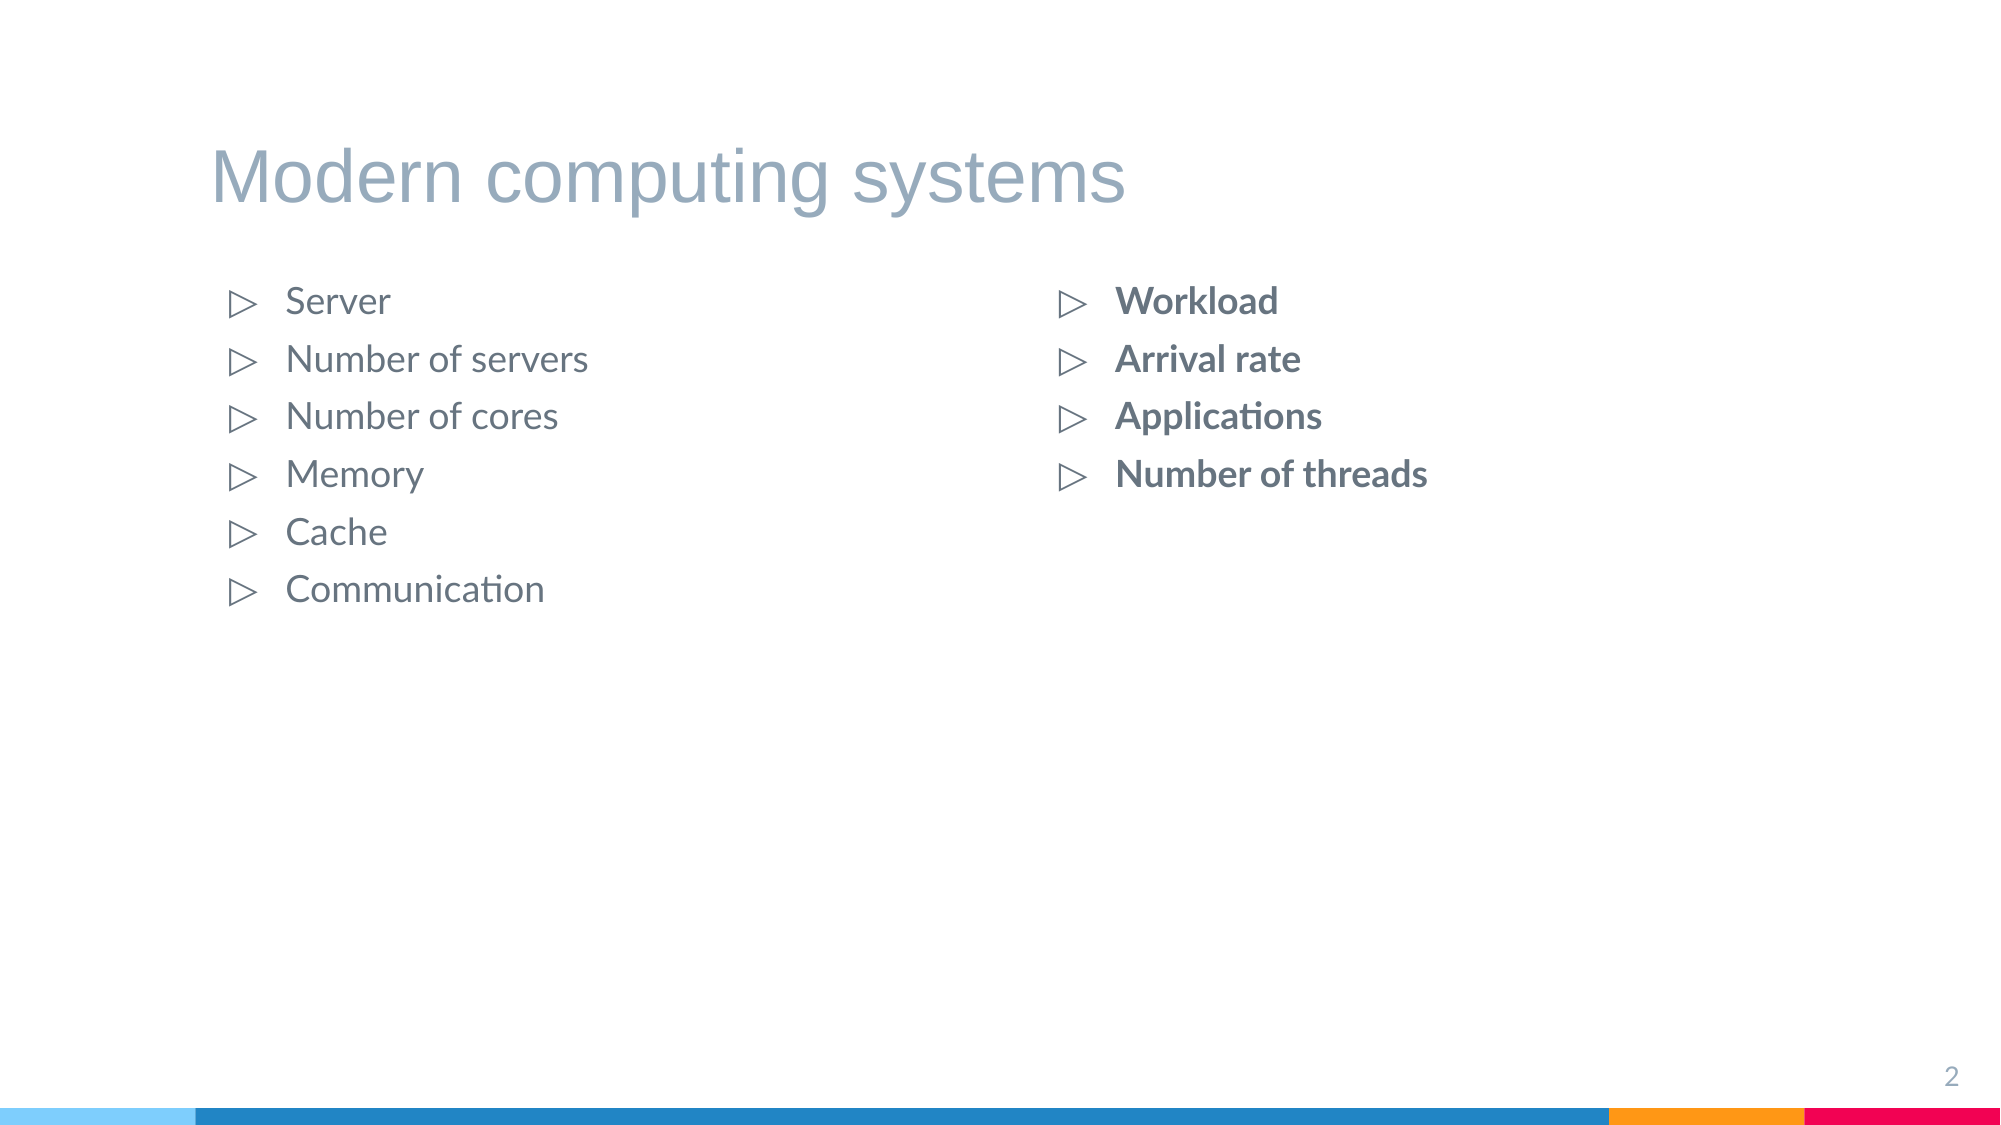

# Modern computing systems
Server
Number of servers
Number of cores
Memory
Cache
Communication
Workload
Arrival rate
Applications
Number of threads

2